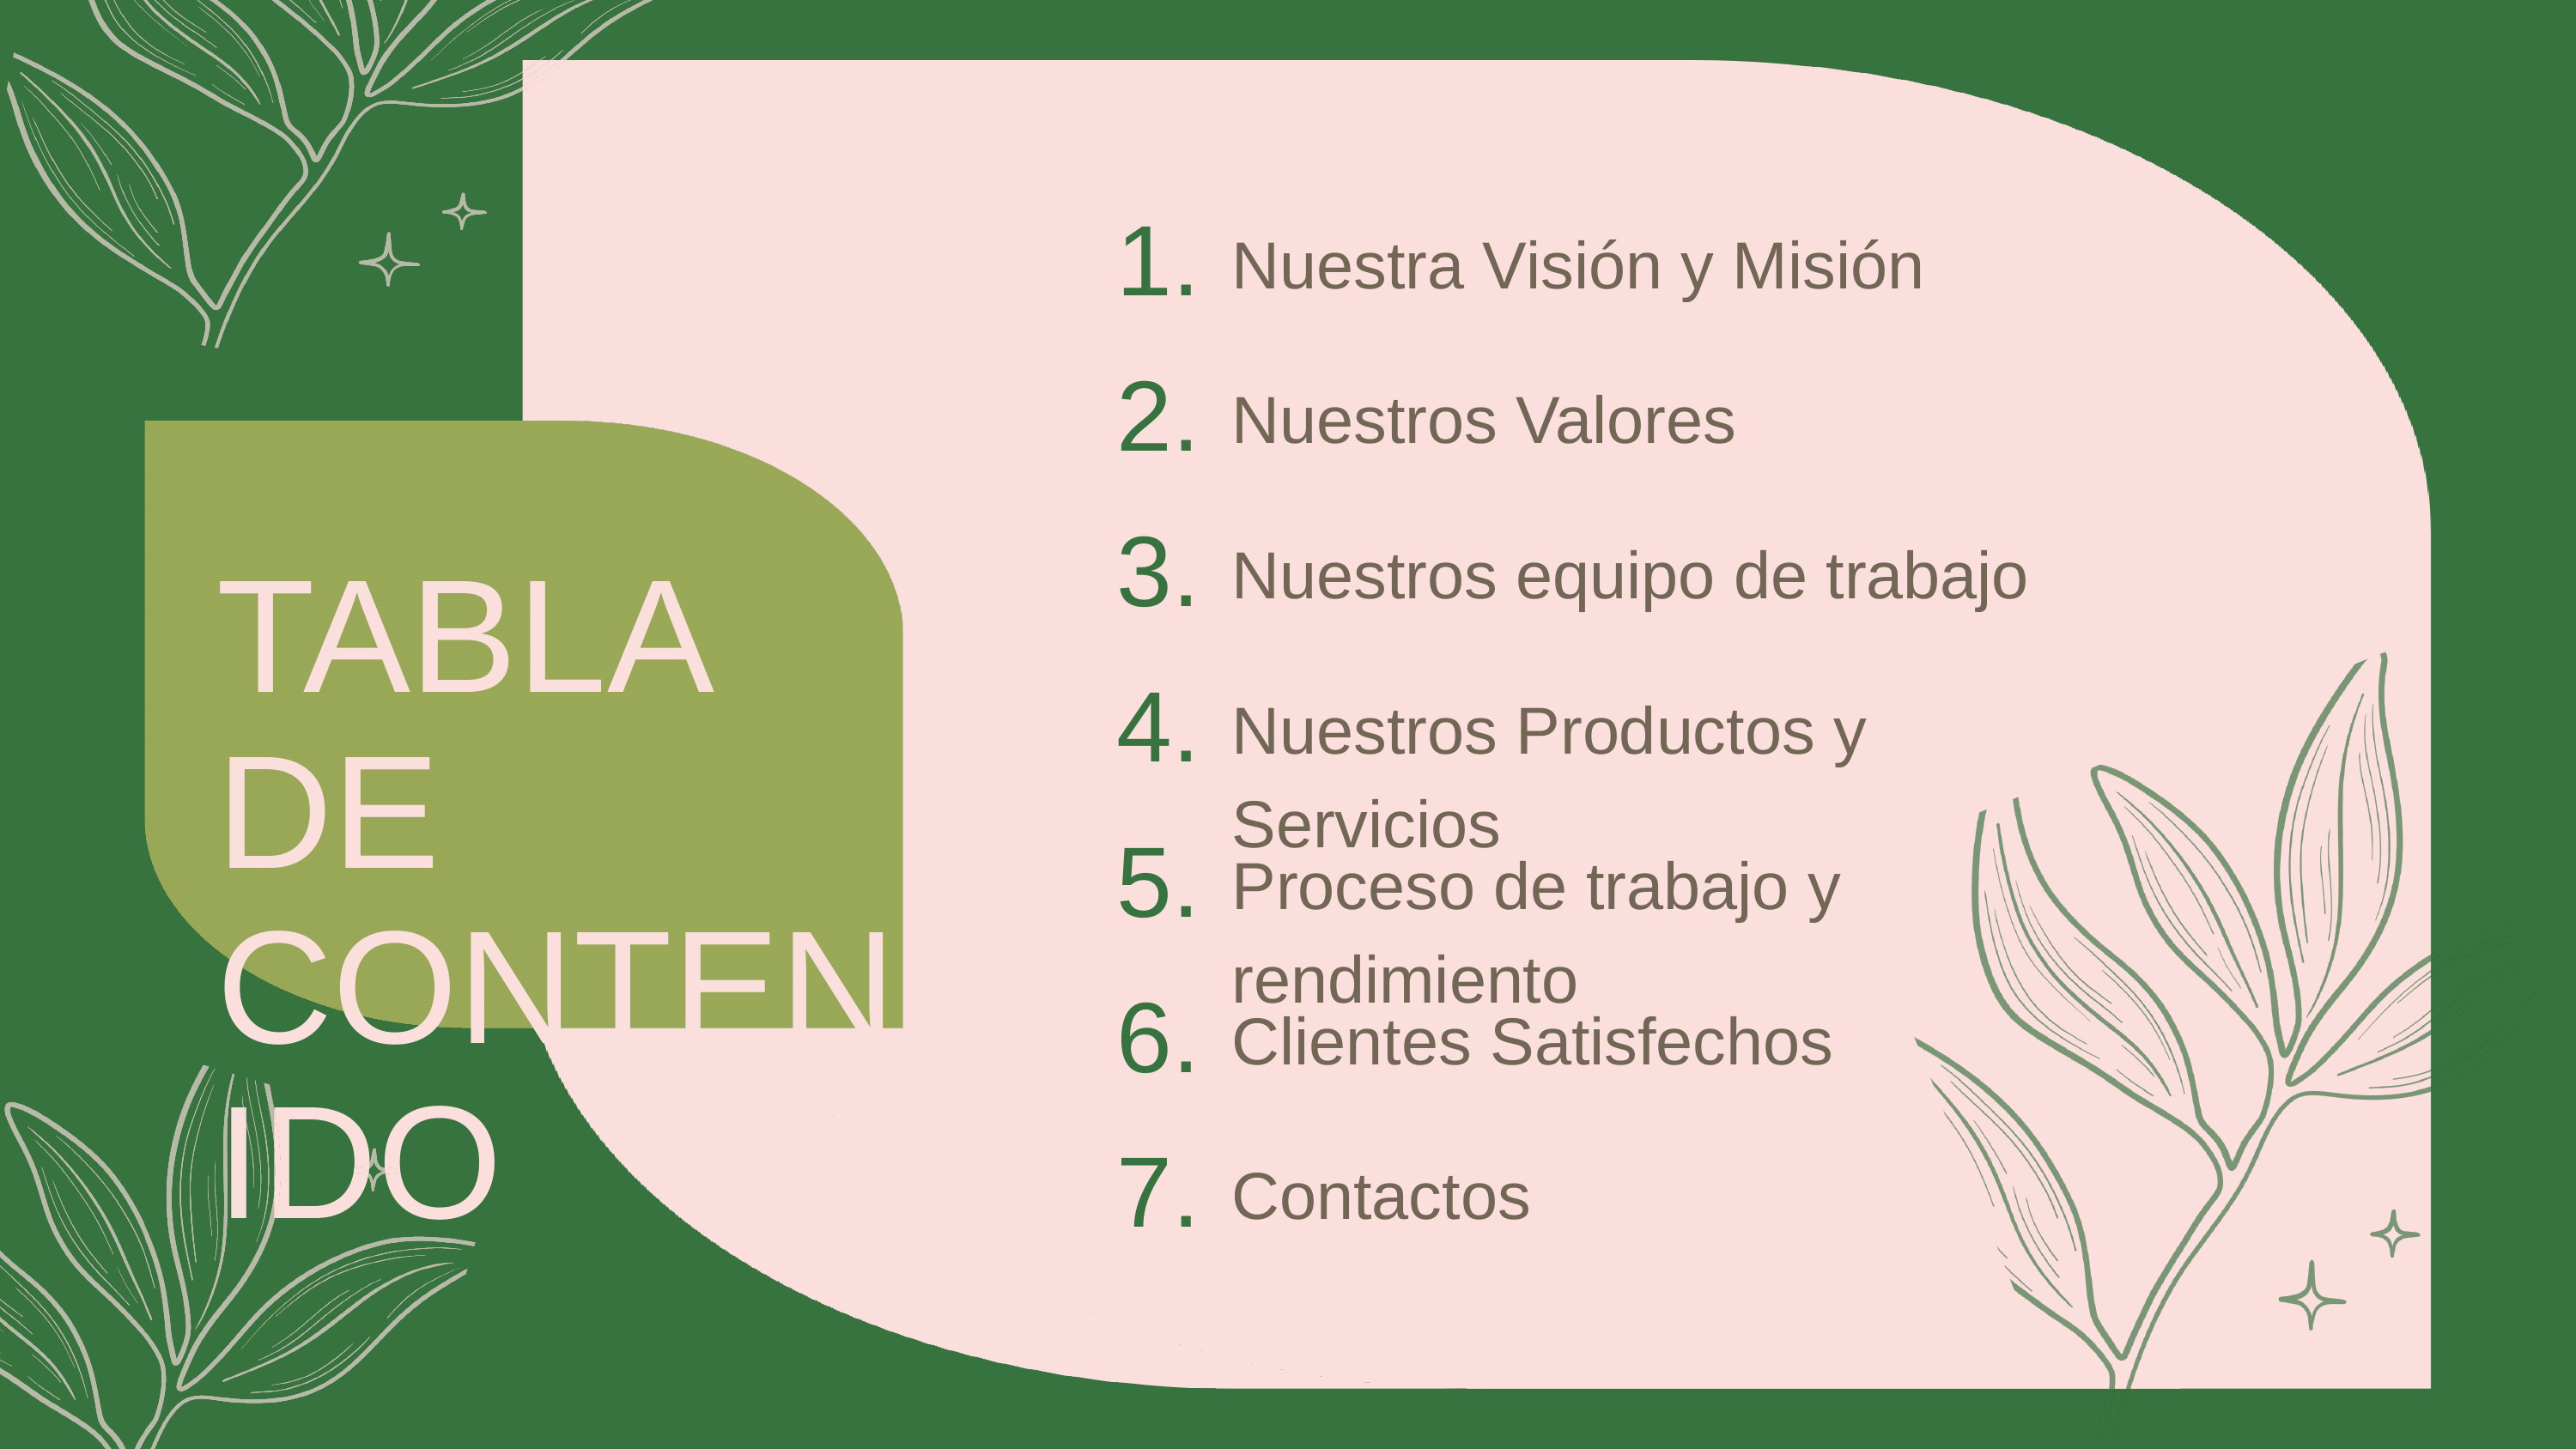

1.
Nuestra Visión y Misión

2.
Nuestros Valores
3.
Nuestros equipo de trabajo
TABLA DE CONTENIDO
4.
Nuestros Productos y Servicios

5.
Proceso de trabajo y rendimiento
6.
Clientes Satisfechos

7.
Contactos